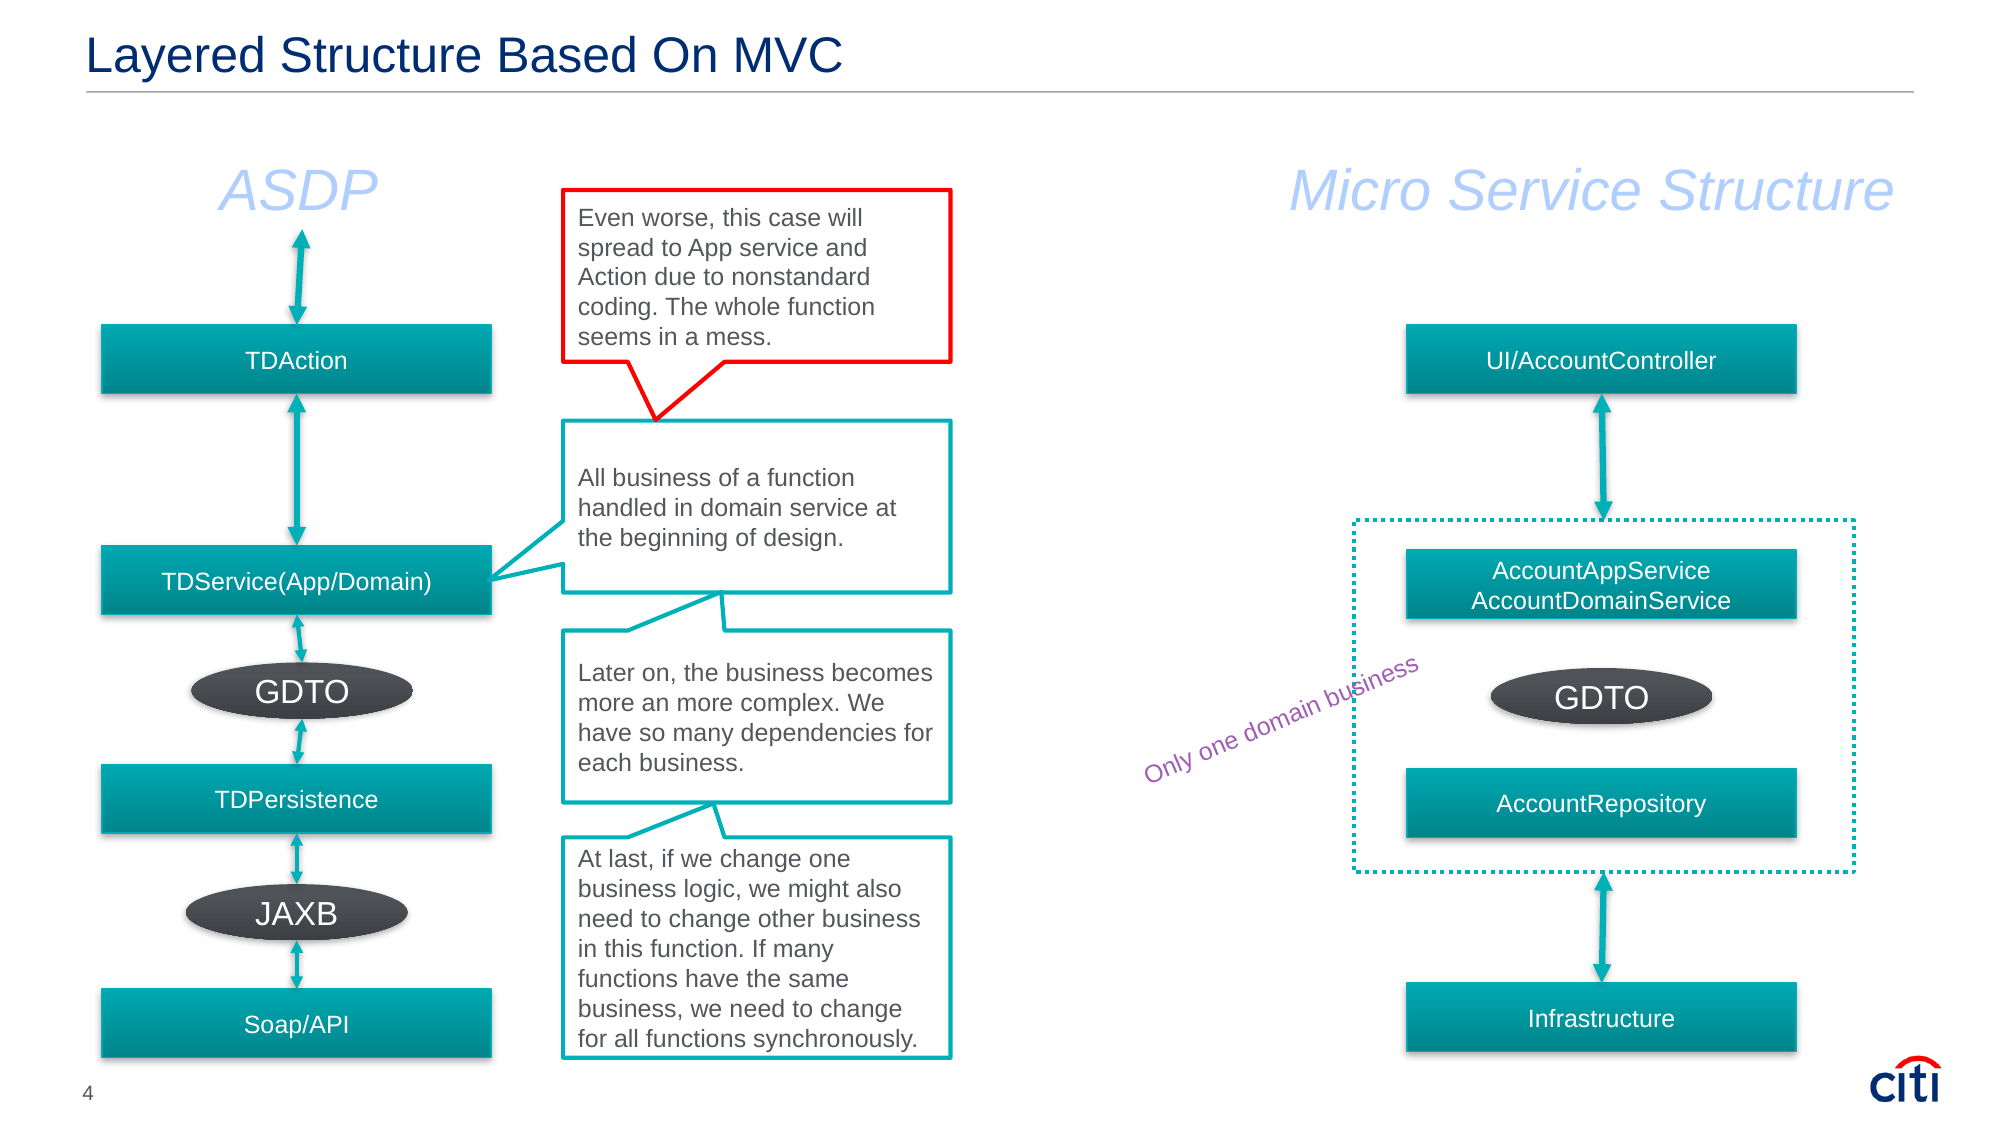

# Layered Structure Based On MVC
ASDP
Micro Service Structure
In BAU, we only divide TD into diff sub apps based on functionality, and deal with the same business within every sub-function repeatedly.
Even worse, this case will spread to App service and Action due to nonstandard coding. The whole function seems in a mess.
TDAction
UI/AccountController
All business of a function handled in domain service at the beginning of design.

TDService(App/Domain)
AccountAppService
AccountDomainService
Later on, the business becomes more an more complex. We have so many dependencies for each business.
GDTO
GDTO
Only one domain business
TDPersistence
AccountRepository
At last, if we change one business logic, we might also need to change other business in this function. If many functions have the same business, we need to change for all functions synchronously.
JAXB
Infrastructure
Soap/API